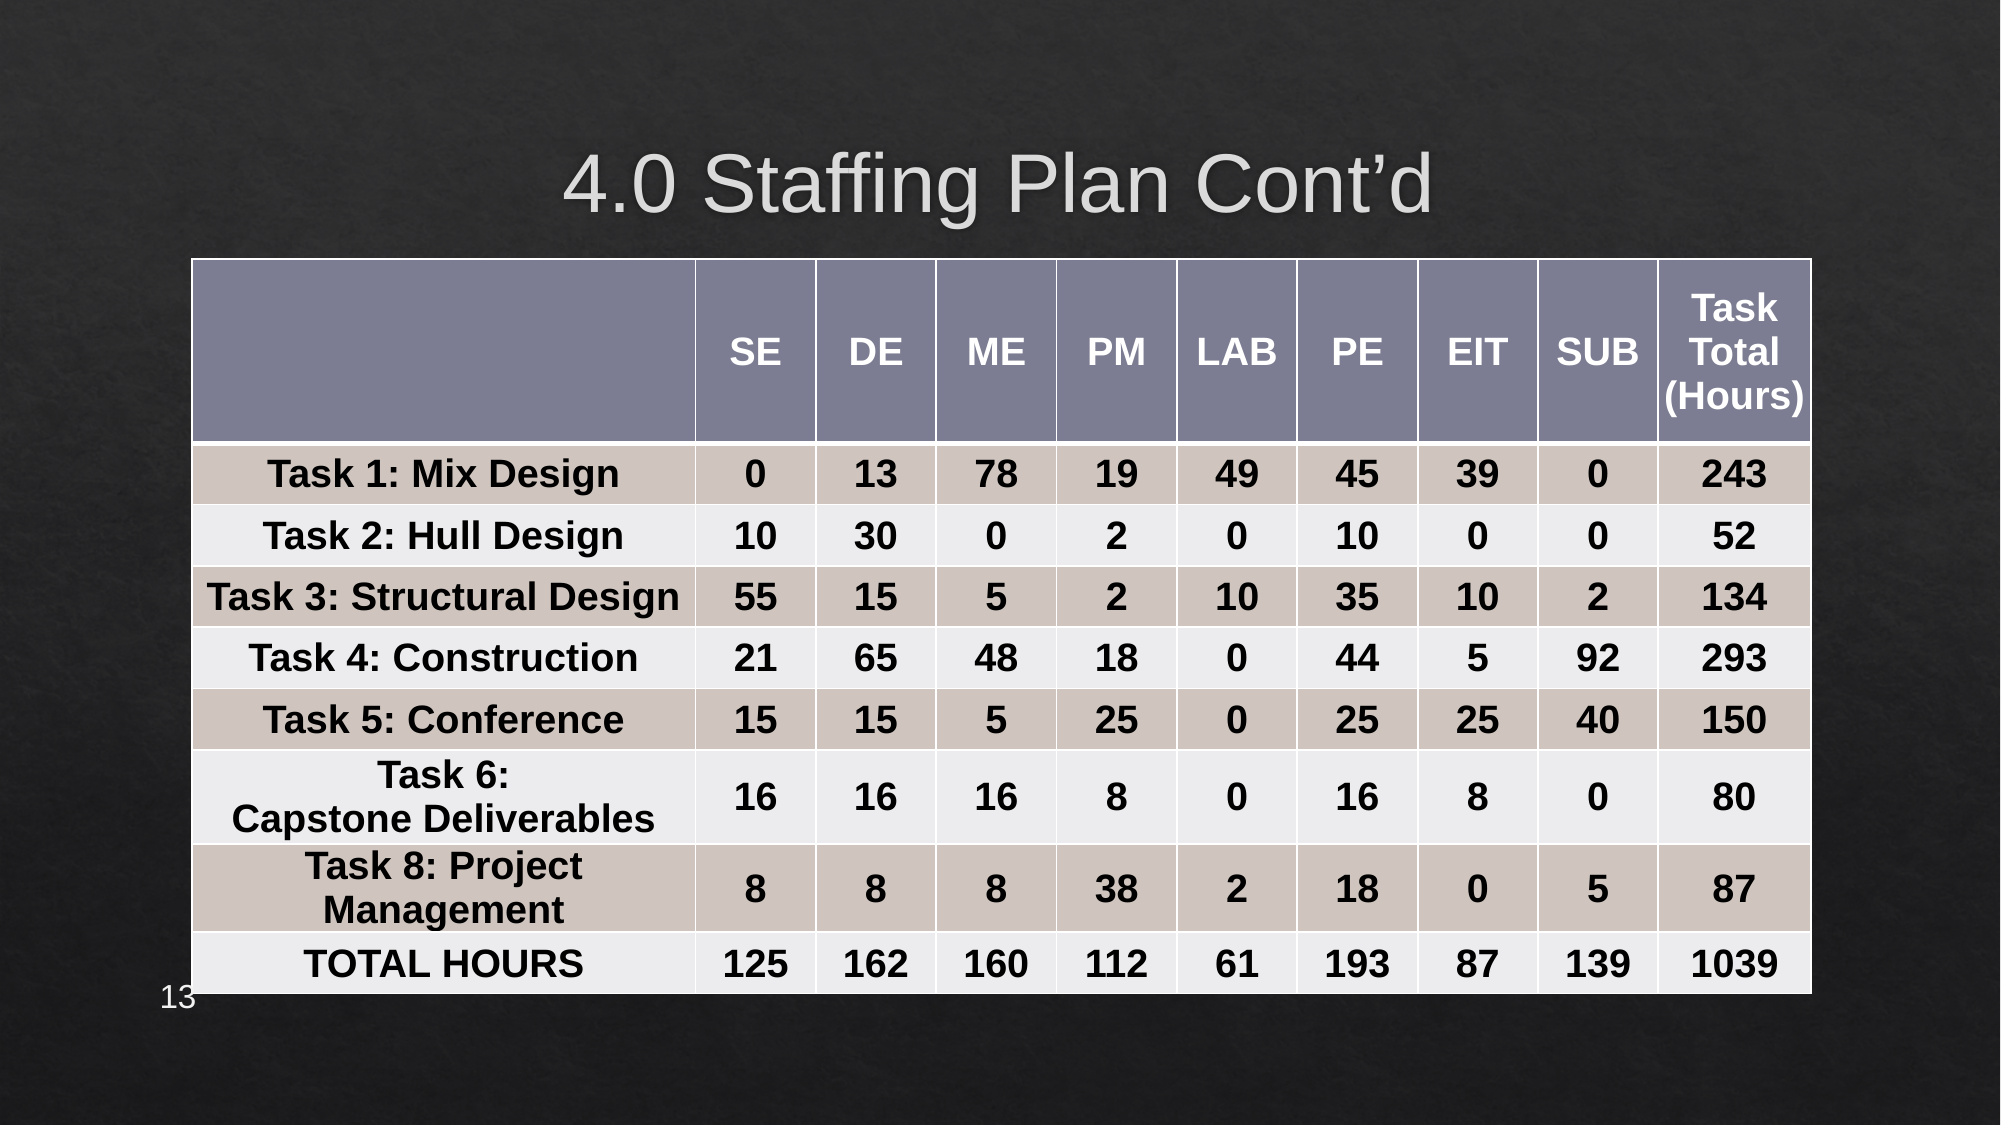

# 4.0 Staffing Plan Cont’d
|  | SE | DE | ME | PM | LAB | PE | EIT | SUB | Task Total (Hours) |
| --- | --- | --- | --- | --- | --- | --- | --- | --- | --- |
| Task 1: Mix Design | 0 | 13 | 78 | 19 | 49 | 45 | 39 | 0 | 243 |
| Task 2: Hull Design | 10 | 30 | 0 | 2 | 0 | 10 | 0 | 0 | 52 |
| Task 3: Structural Design | 55 | 15 | 5 | 2 | 10 | 35 | 10 | 2 | 134 |
| Task 4: Construction | 21 | 65 | 48 | 18 | 0 | 44 | 5 | 92 | 293 |
| Task 5: Conference | 15 | 15 | 5 | 25 | 0 | 25 | 25 | 40 | 150 |
| Task 6: Capstone Deliverables | 16 | 16 | 16 | 8 | 0 | 16 | 8 | 0 | 80 |
| Task 8: Project Management | 8 | 8 | 8 | 38 | 2 | 18 | 0 | 5 | 87 |
| TOTAL HOURS | 125 | 162 | 160 | 112 | 61 | 193 | 87 | 139 | 1039 |
13